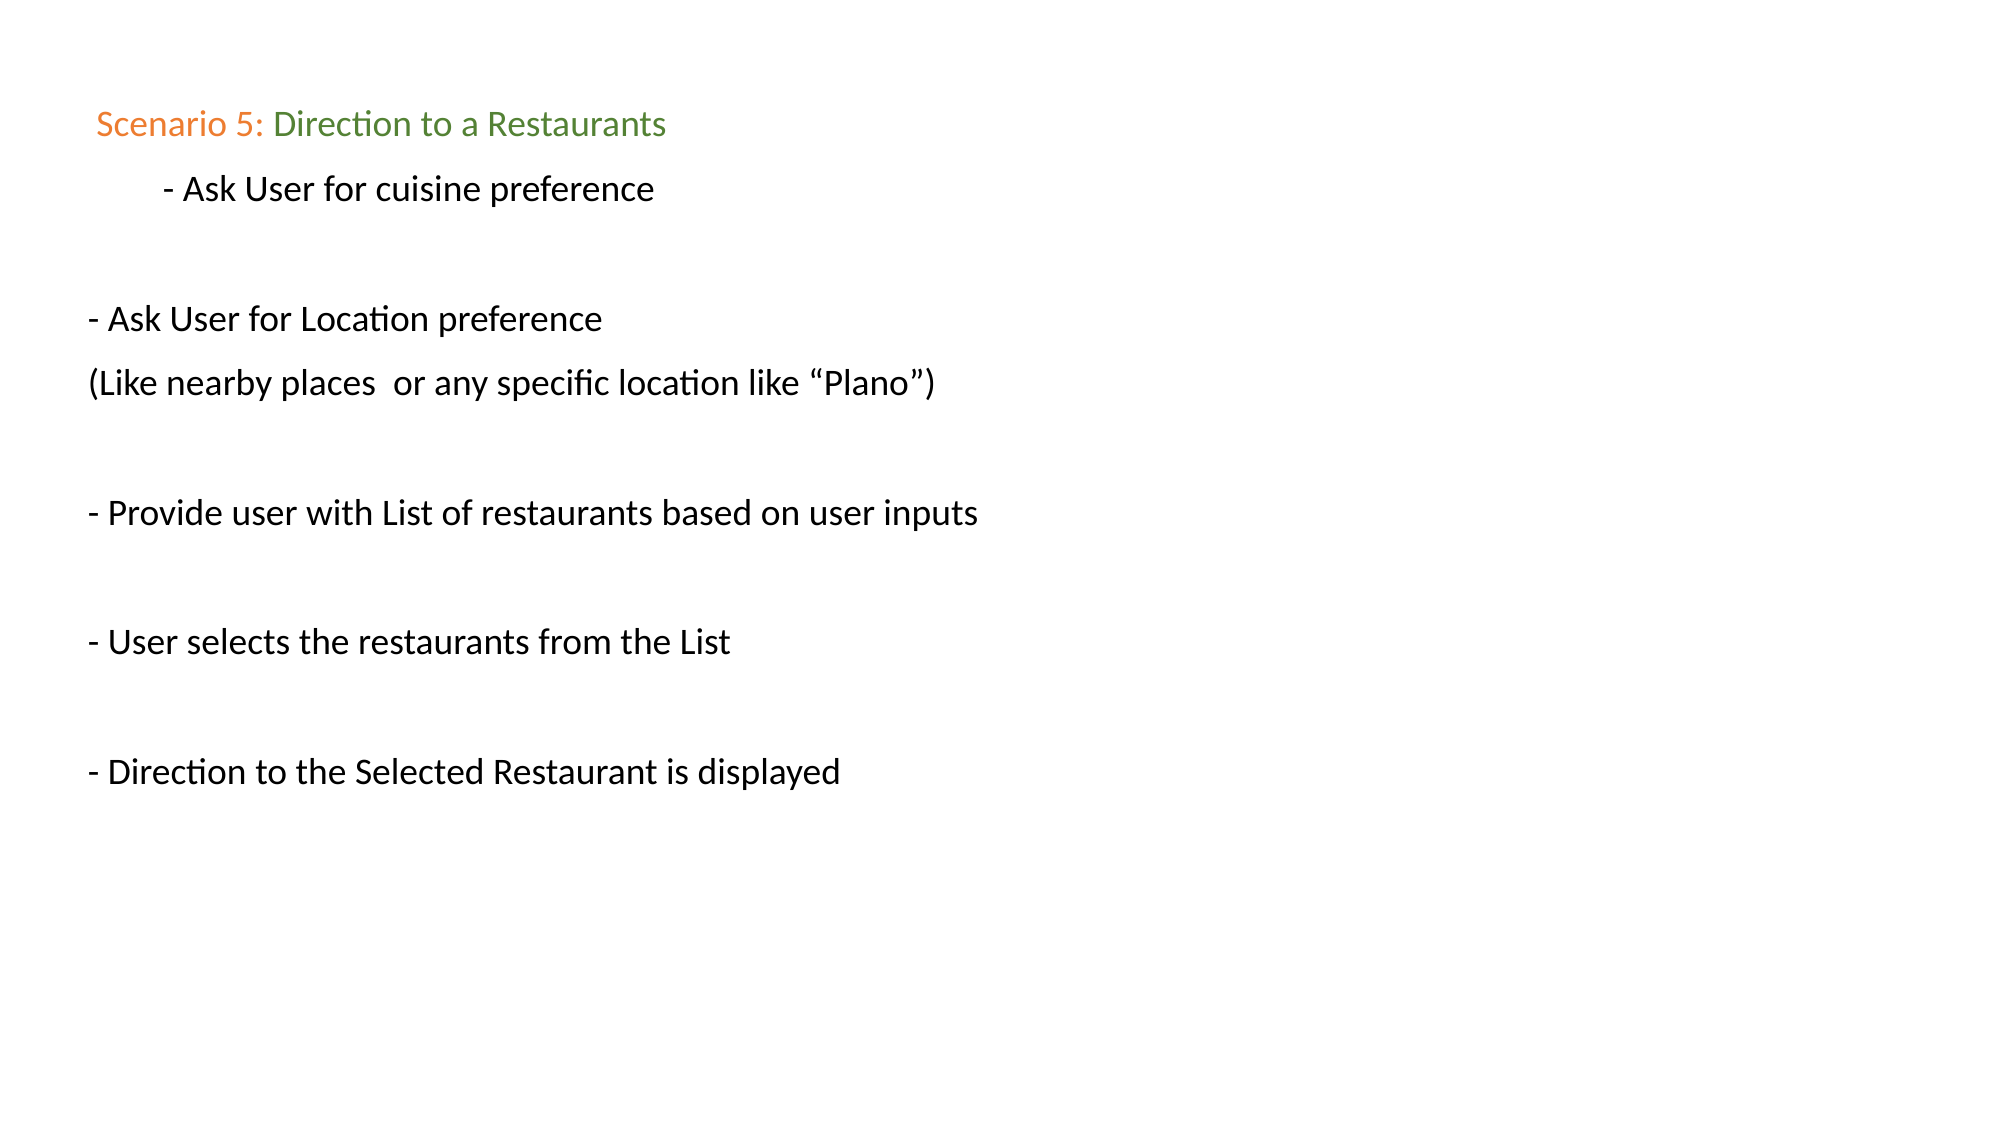

Scenario 5: Direction to a Restaurants
- Ask User for cuisine preference

- Ask User for Location preference
(Like nearby places  or any specific location like “Plano”)

- Provide user with List of restaurants based on user inputs

- User selects the restaurants from the List

- Direction to the Selected Restaurant is displayed